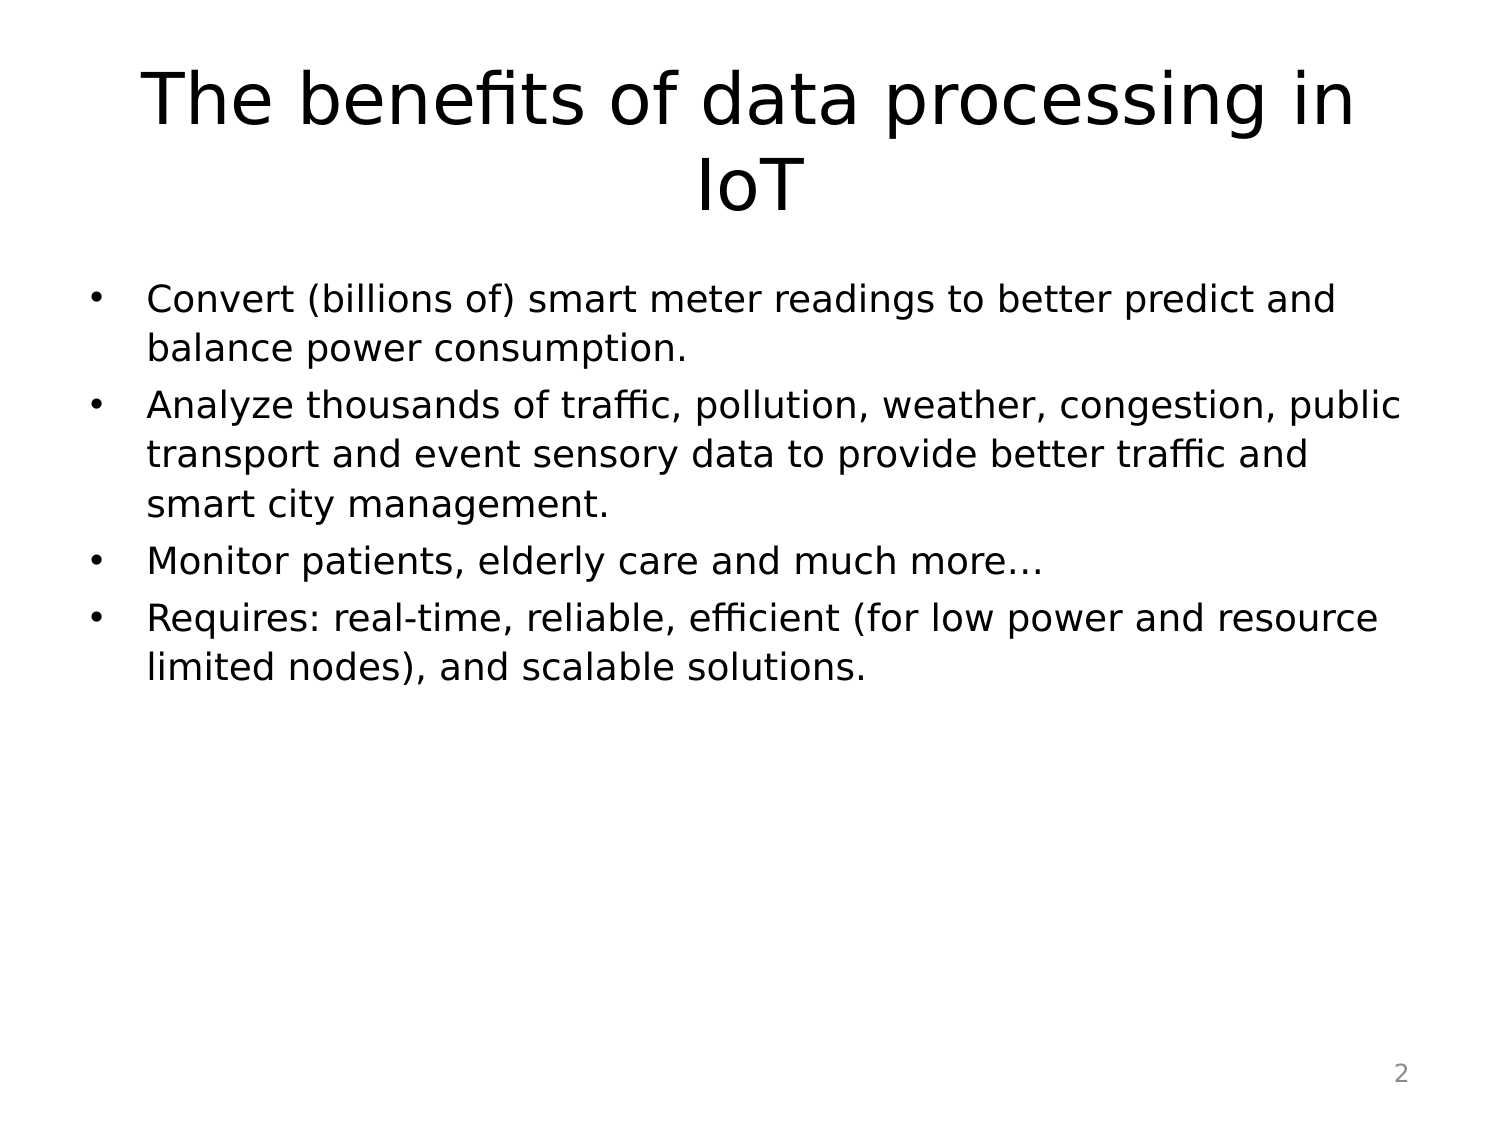

The benefits of data processing in IoT
Convert (billions of) smart meter readings to better predict and balance power consumption.
Analyze thousands of traffic, pollution, weather, congestion, public transport and event sensory data to provide better traffic and smart city management.
Monitor patients, elderly care and much more…
Requires: real-time, reliable, efficient (for low power and resource limited nodes), and scalable solutions.
2